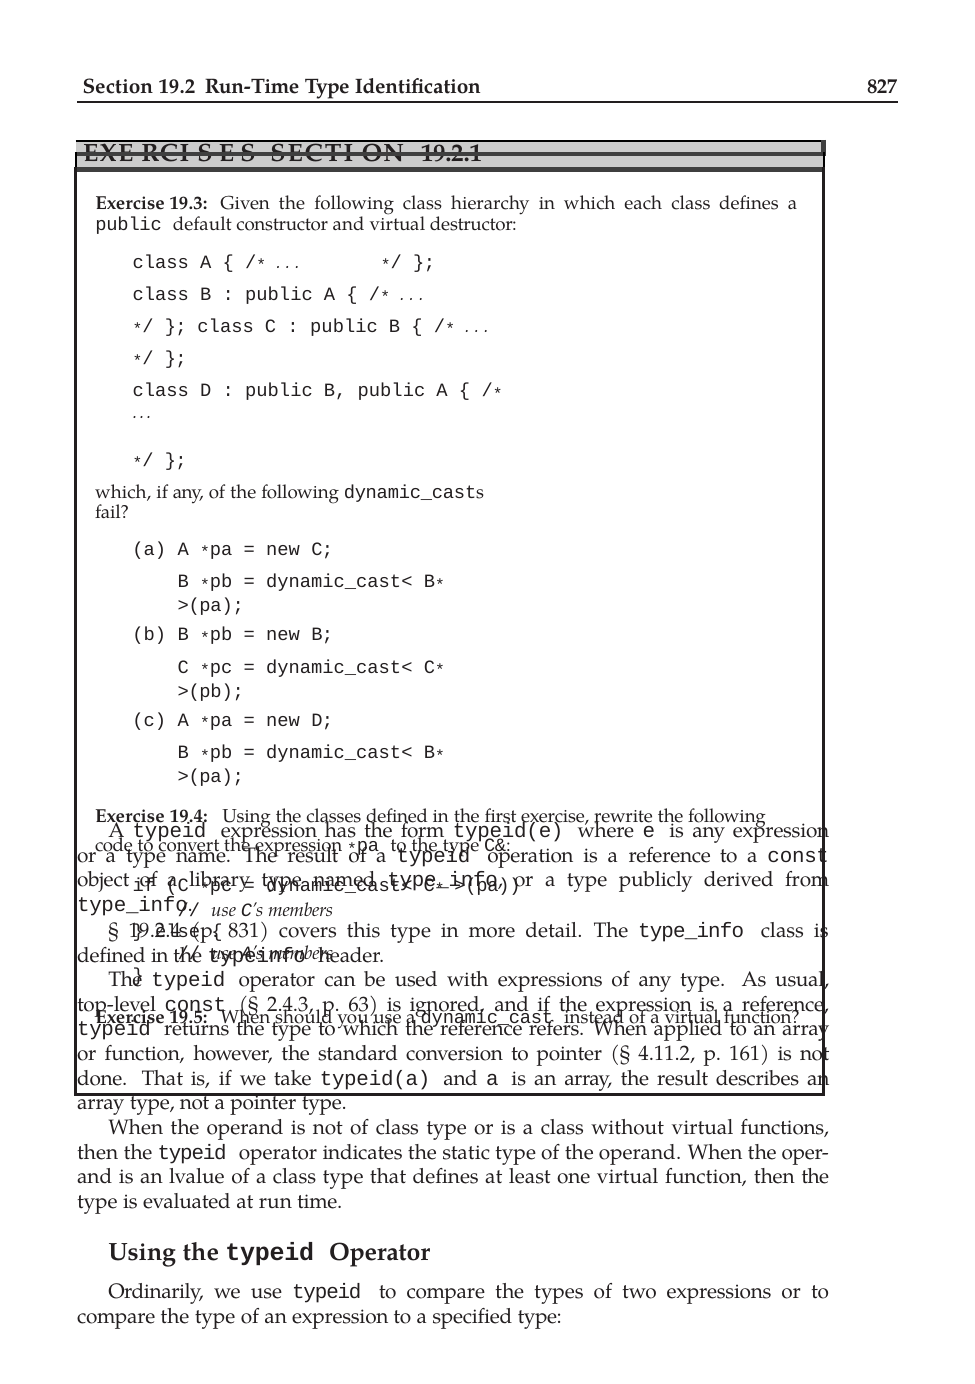

Section 19.2 Run-Time Type Identification
827

|  |
| --- |
| Exe rci s e s Secti on 19.2.1 |
| Exercise 19.3: Given the following class hierarchy in which each class defines a public default constructor and virtual destructor: class A { /\* . . . \*/ }; class B : public A { /\* . . . \*/ }; class C : public B { /\* . . . \*/ }; class D : public B, public A { /\* ... \*/ }; which, if any, of the following dynamic\_casts fail? A \*pa = new C; B \*pb = dynamic\_cast< B\* >(pa); B \*pb = new B; C \*pc = dynamic\_cast< C\* >(pb); A \*pa = new D; B \*pb = dynamic\_cast< B\* >(pa); Exercise 19.4: Using the classes defined in the first exercise, rewrite the following code to convert the expression \*pa to the type C&: if (C \*pc = dynamic\_cast< C\* >(pa)) // use C’s members } else { // use A’s members } Exercise 19.5: When should you use a dynamic\_cast instead of a virtual function? |
A typeid expression has the form typeid(e) where e is any expression or a type name. The result of a typeid operation is a reference to a const object of a library type named type_info, or a type publicly derived from type_info.
§ 19.2.4 (p. 831) covers this type in more detail. The type_info class is defined in the typeinfo header.
The typeid operator can be used with expressions of any type. As usual, top-level const (§ 2.4.3, p. 63) is ignored, and if the expression is a reference, typeid returns the type to which the reference refers. When applied to an array or function, however, the standard conversion to pointer (§ 4.11.2, p. 161) is not done. That is, if we take typeid(a) and a is an array, the result describes an array type, not a pointer type.
When the operand is not of class type or is a class without virtual functions, then the typeid operator indicates the static type of the operand. When the oper- and is an lvalue of a class type that defines at least one virtual function, then the type is evaluated at run time.
Using the typeid Operator
Ordinarily, we use typeid to compare the types of two expressions or to compare the type of an expression to a specified type: